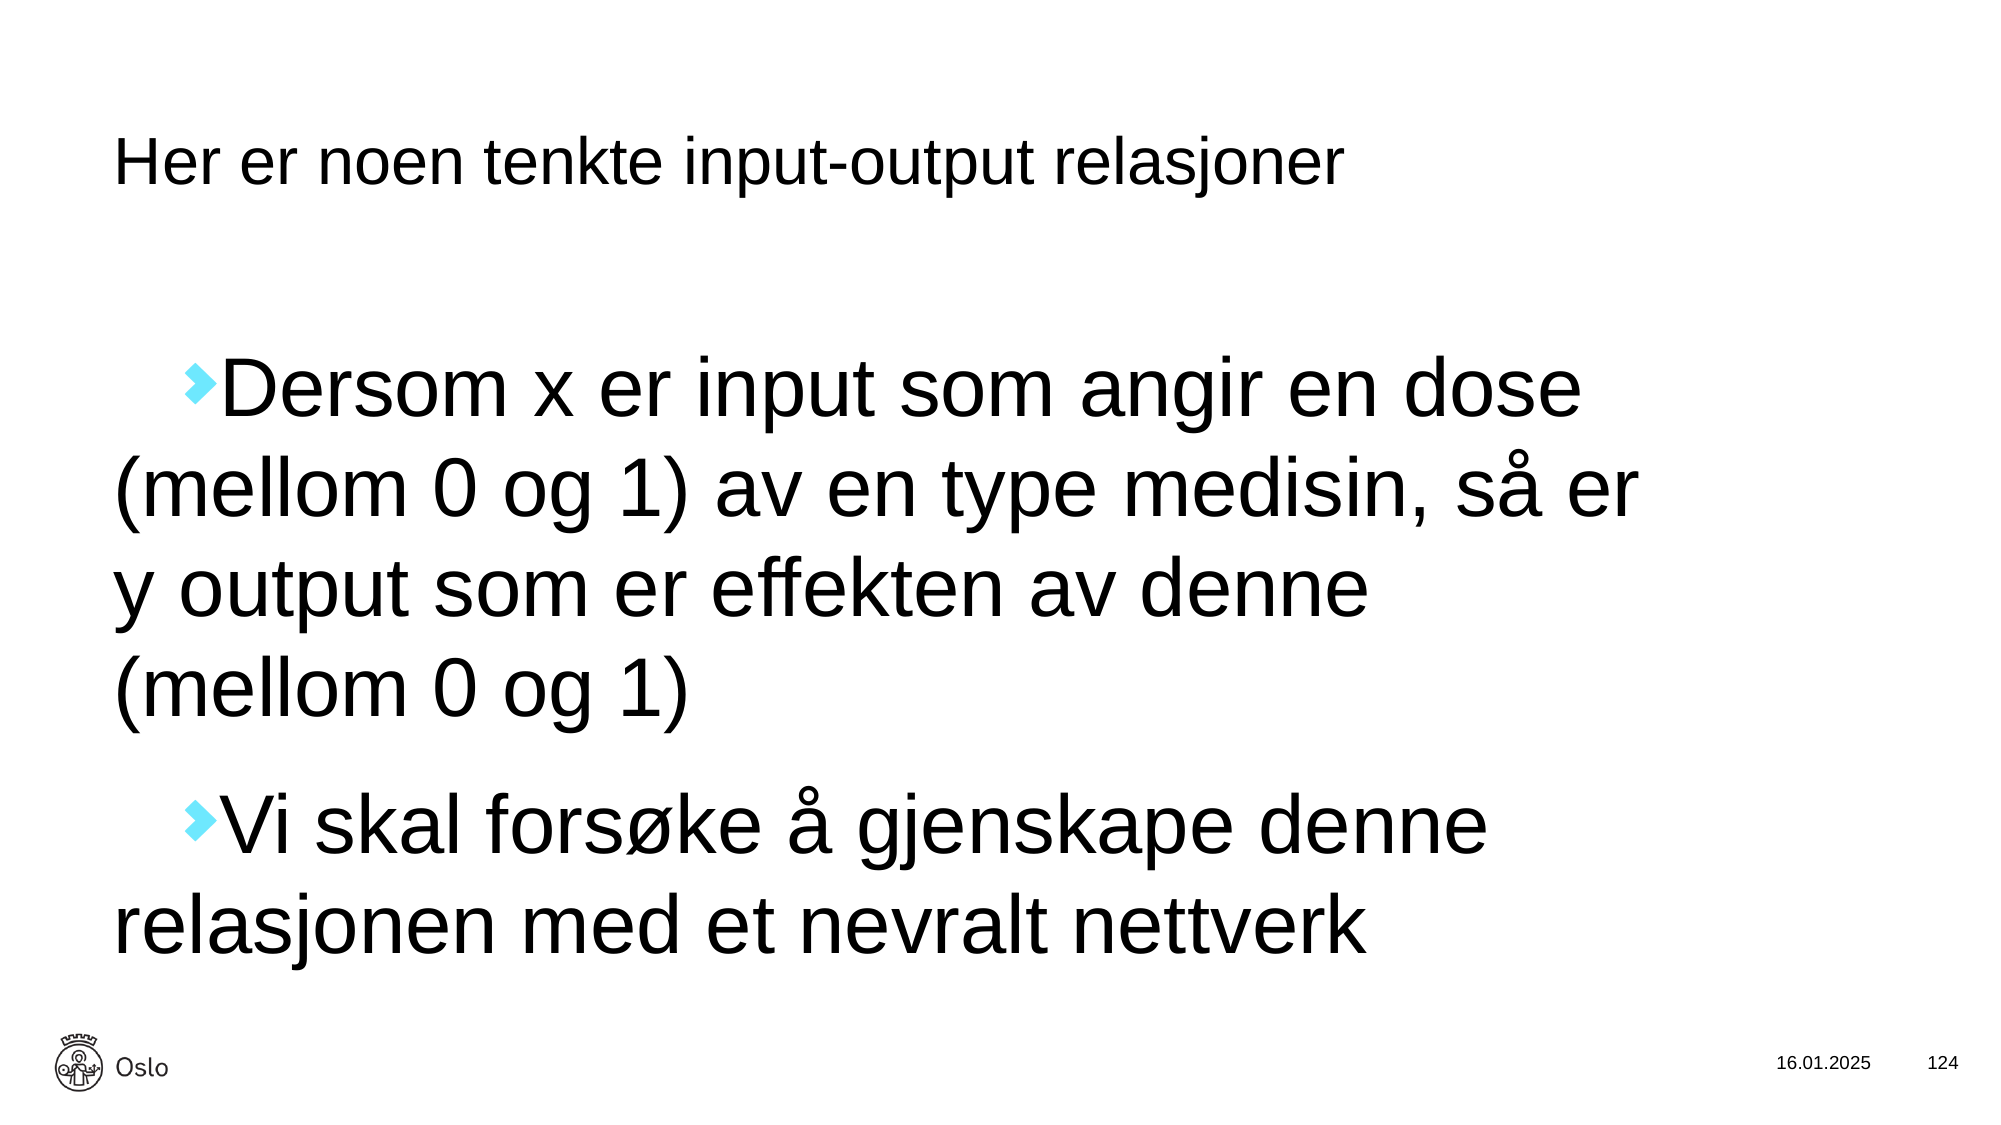

# Her er noen tenkte input-output relasjoner
Dersom x er input som angir en dose (mellom 0 og 1) av en type medisin, så er y output som er effekten av denne (mellom 0 og 1)
Vi skal forsøke å gjenskape denne relasjonen med et nevralt nettverk
16.01.2025
124